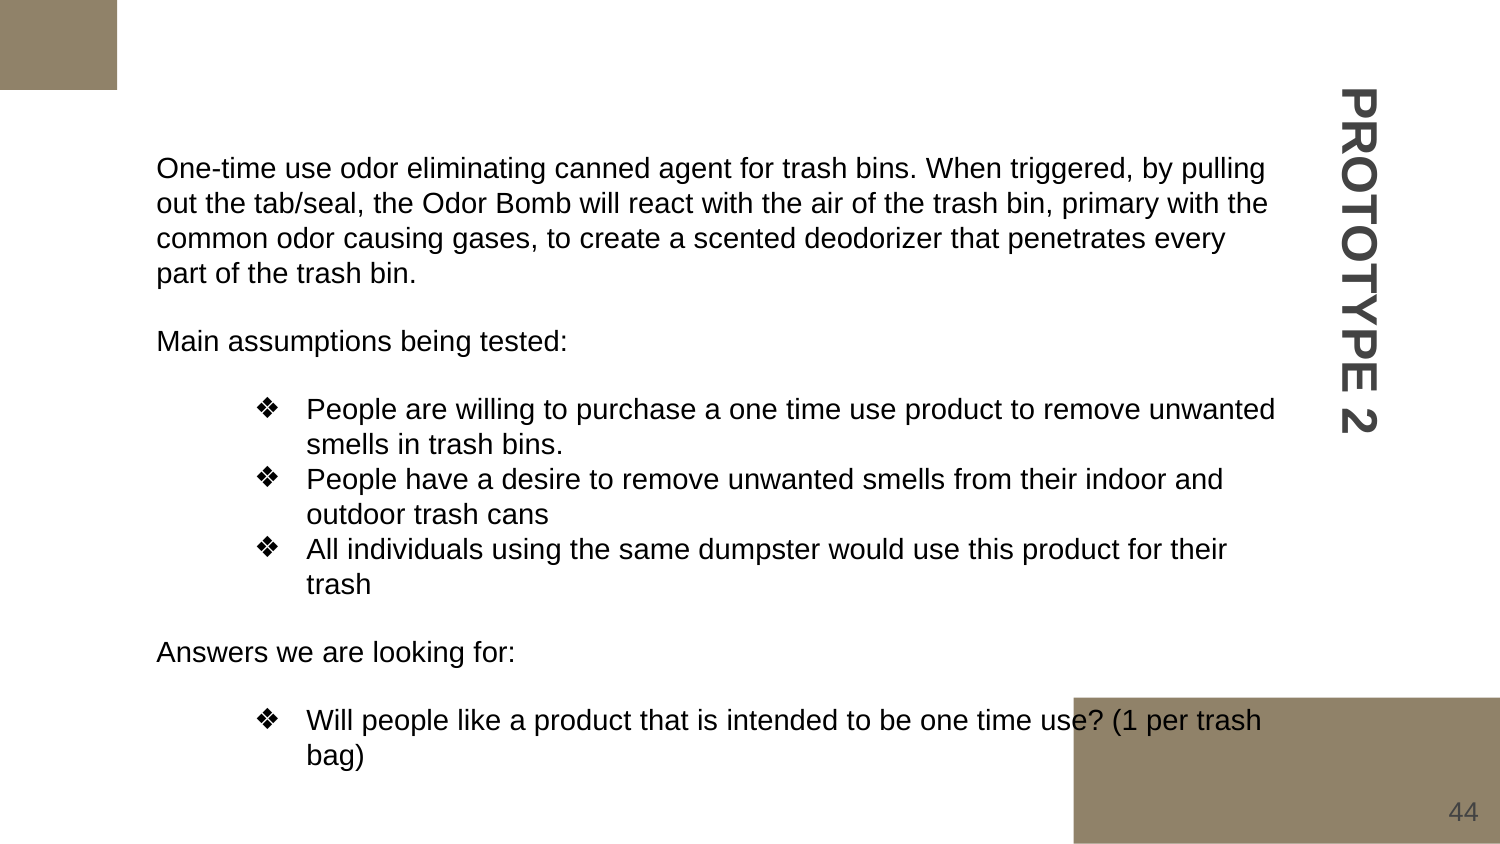

One-time use odor eliminating canned agent for trash bins. When triggered, by pulling out the tab/seal, the Odor Bomb will react with the air of the trash bin, primary with the common odor causing gases, to create a scented deodorizer that penetrates every part of the trash bin.
Main assumptions being tested:
People are willing to purchase a one time use product to remove unwanted smells in trash bins.
People have a desire to remove unwanted smells from their indoor and outdoor trash cans
All individuals using the same dumpster would use this product for their trash
Answers we are looking for:
Will people like a product that is intended to be one time use? (1 per trash bag)
PROTOTYPE 2

44